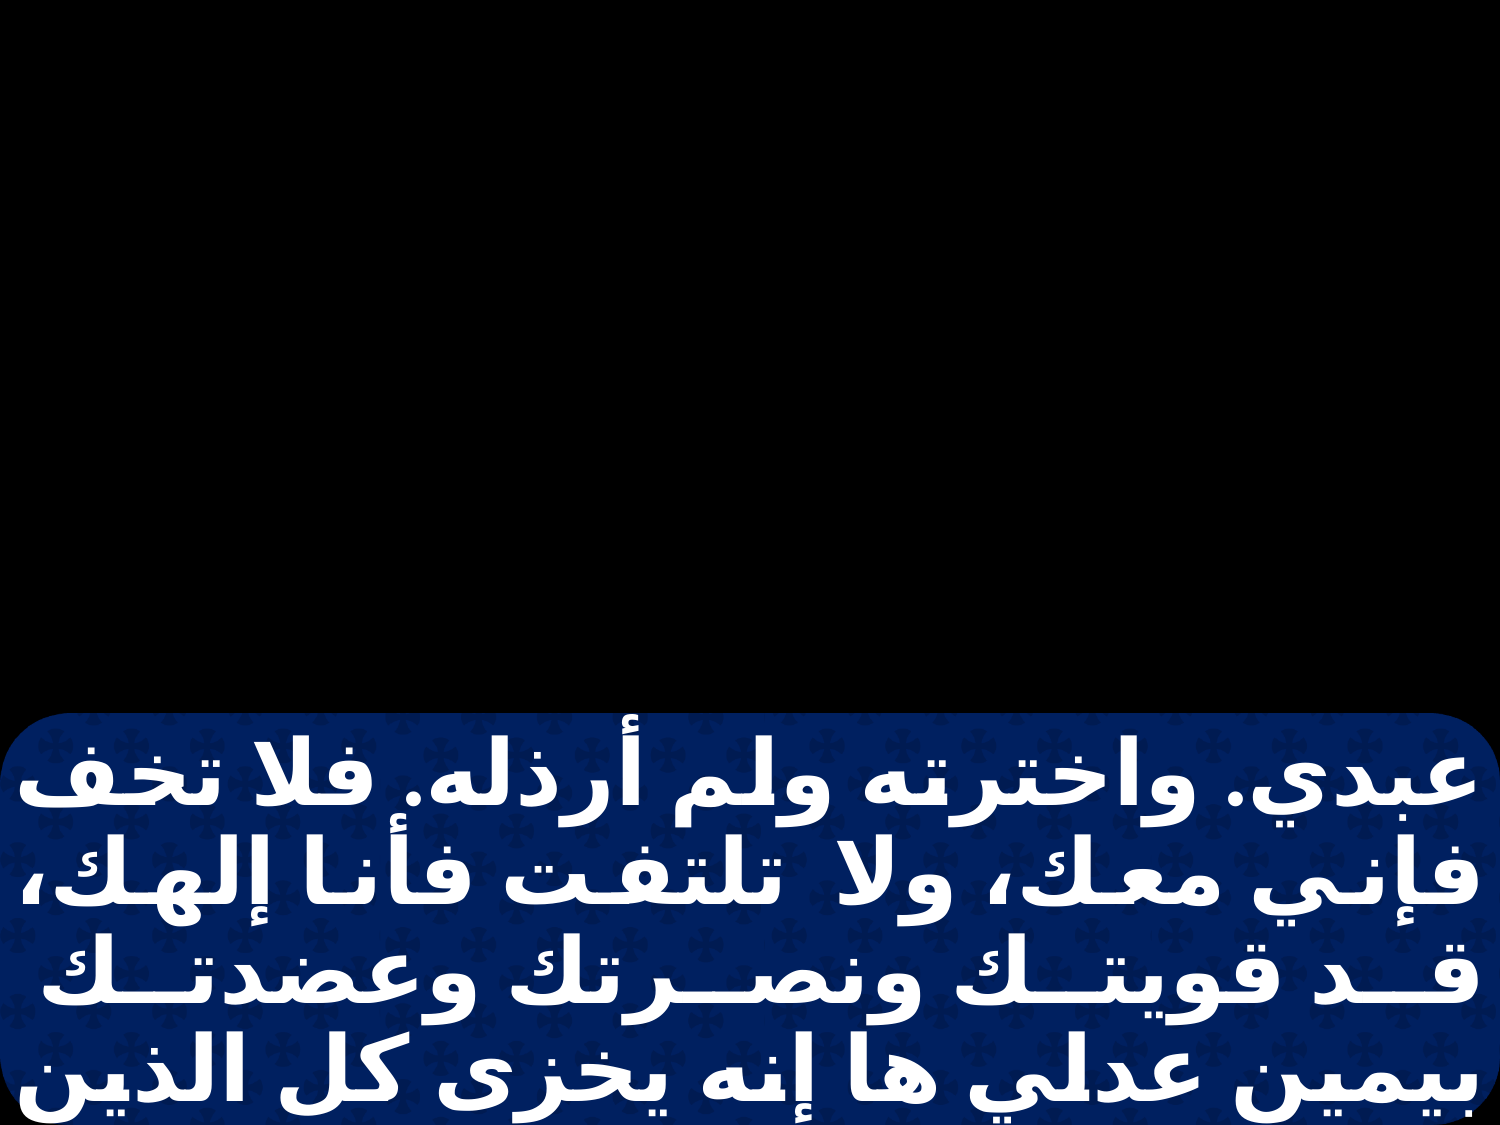

عبدي. واخترته ولم أرذله. فلا تخف فإني معك، ولا  تلتفت فأنا إلهك، قد قويتك ونصرتك وعضدتك  بيمين عدلي ها إنه يخزى كل الذين استشاطوا  عليك ويخجلون، وخصومك يصيرون كلا شيء